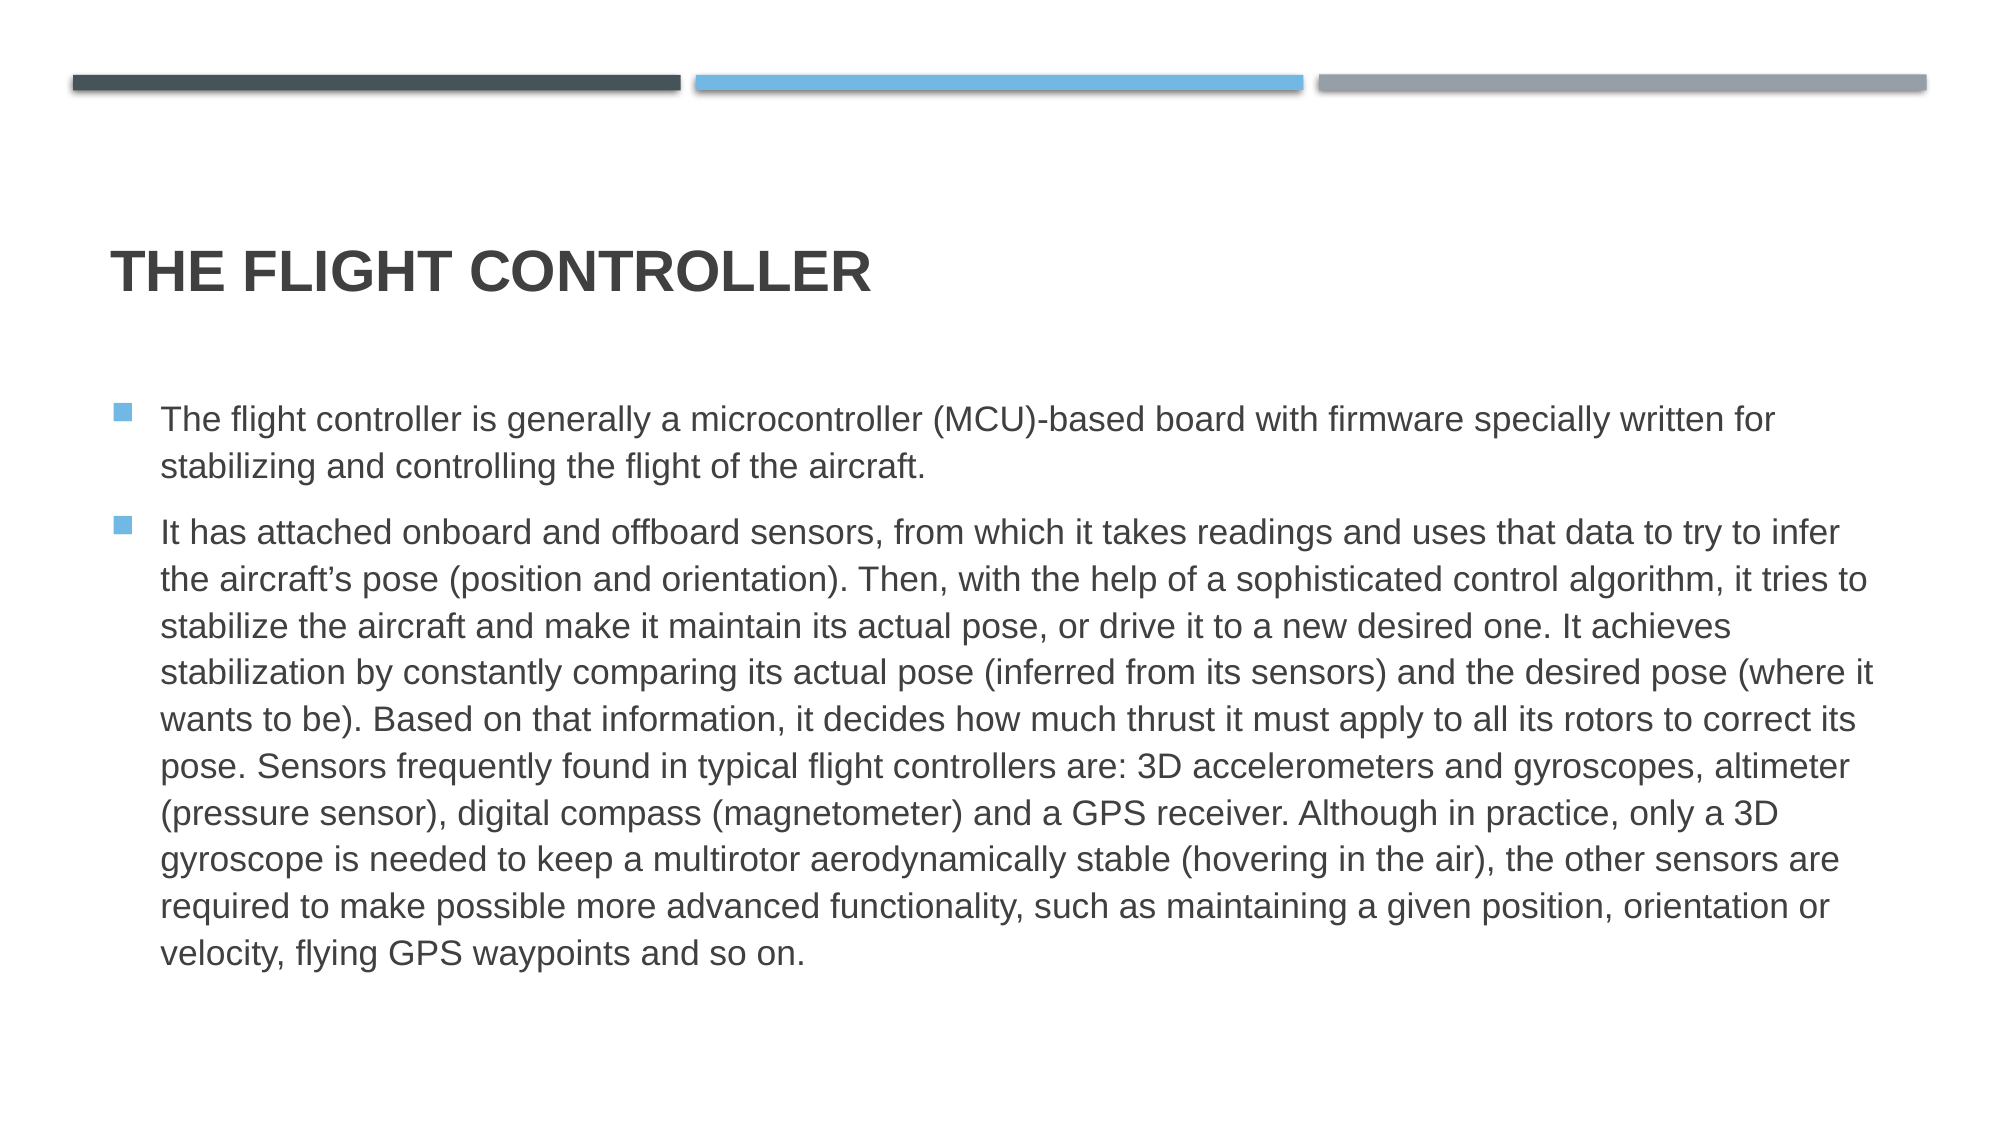

# THE FLIGHT CONTROLLER
The flight controller is generally a microcontroller (MCU)-based board with firmware specially written for stabilizing and controlling the flight of the aircraft.
It has attached onboard and offboard sensors, from which it takes readings and uses that data to try to infer the aircraft’s pose (position and orientation). Then, with the help of a sophisticated control algorithm, it tries to stabilize the aircraft and make it maintain its actual pose, or drive it to a new desired one. It achieves stabilization by constantly comparing its actual pose (inferred from its sensors) and the desired pose (where it wants to be). Based on that information, it decides how much thrust it must apply to all its rotors to correct its pose. Sensors frequently found in typical flight controllers are: 3D accelerometers and gyroscopes, altimeter (pressure sensor), digital compass (magnetometer) and a GPS receiver. Although in practice, only a 3D gyroscope is needed to keep a multirotor aerodynamically stable (hovering in the air), the other sensors are required to make possible more advanced functionality, such as maintaining a given position, orientation or velocity, flying GPS waypoints and so on.